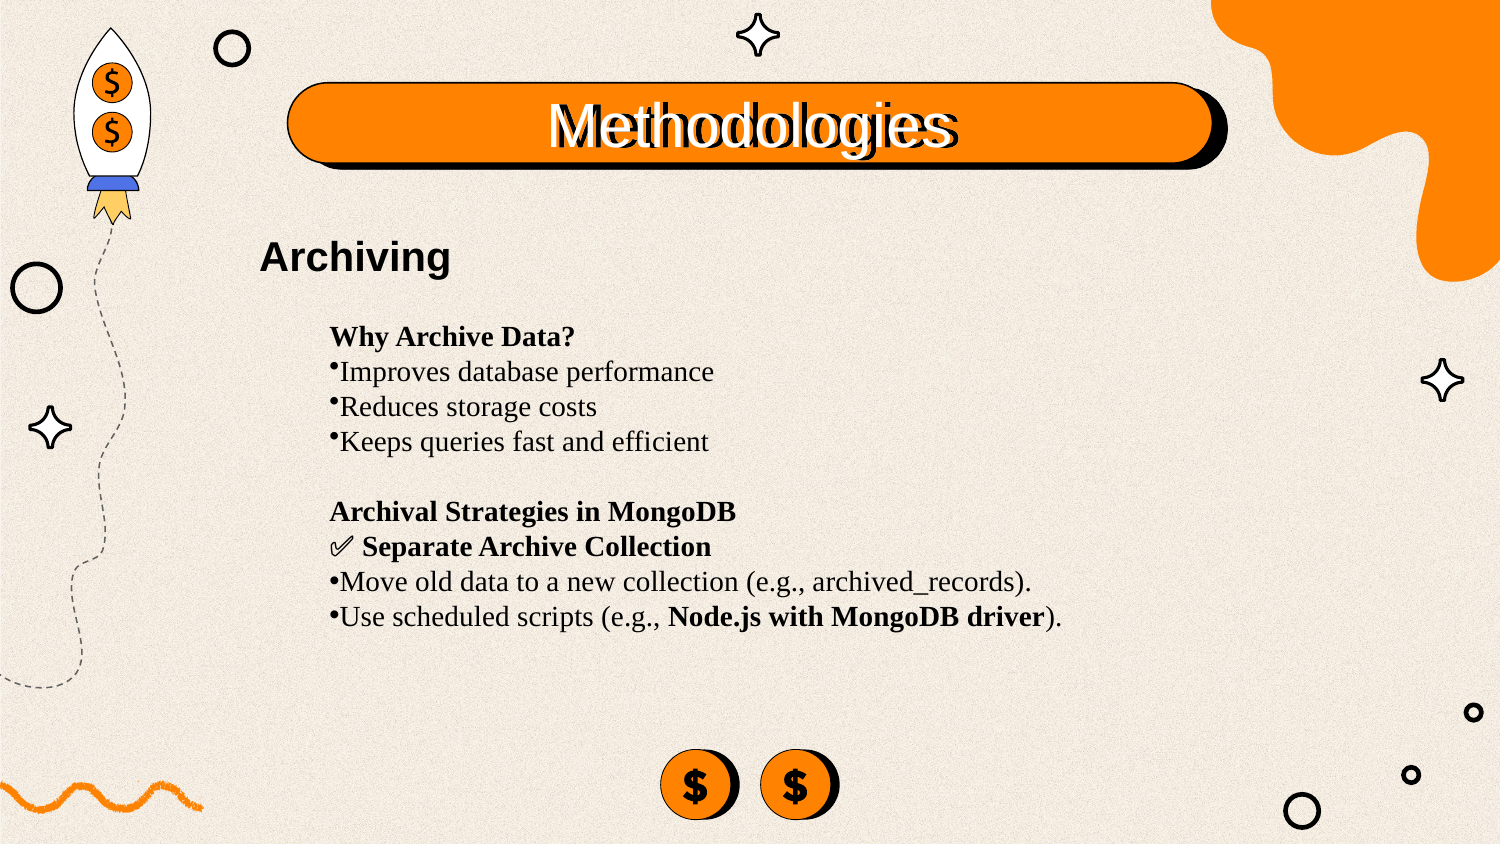

# Methodologies
Archiving
Why Archive Data?
Improves database performance
Reduces storage costs
Keeps queries fast and efficient

Archival Strategies in MongoDB
✅ Separate Archive Collection
Move old data to a new collection (e.g., archived_records).
Use scheduled scripts (e.g., Node.js with MongoDB driver).